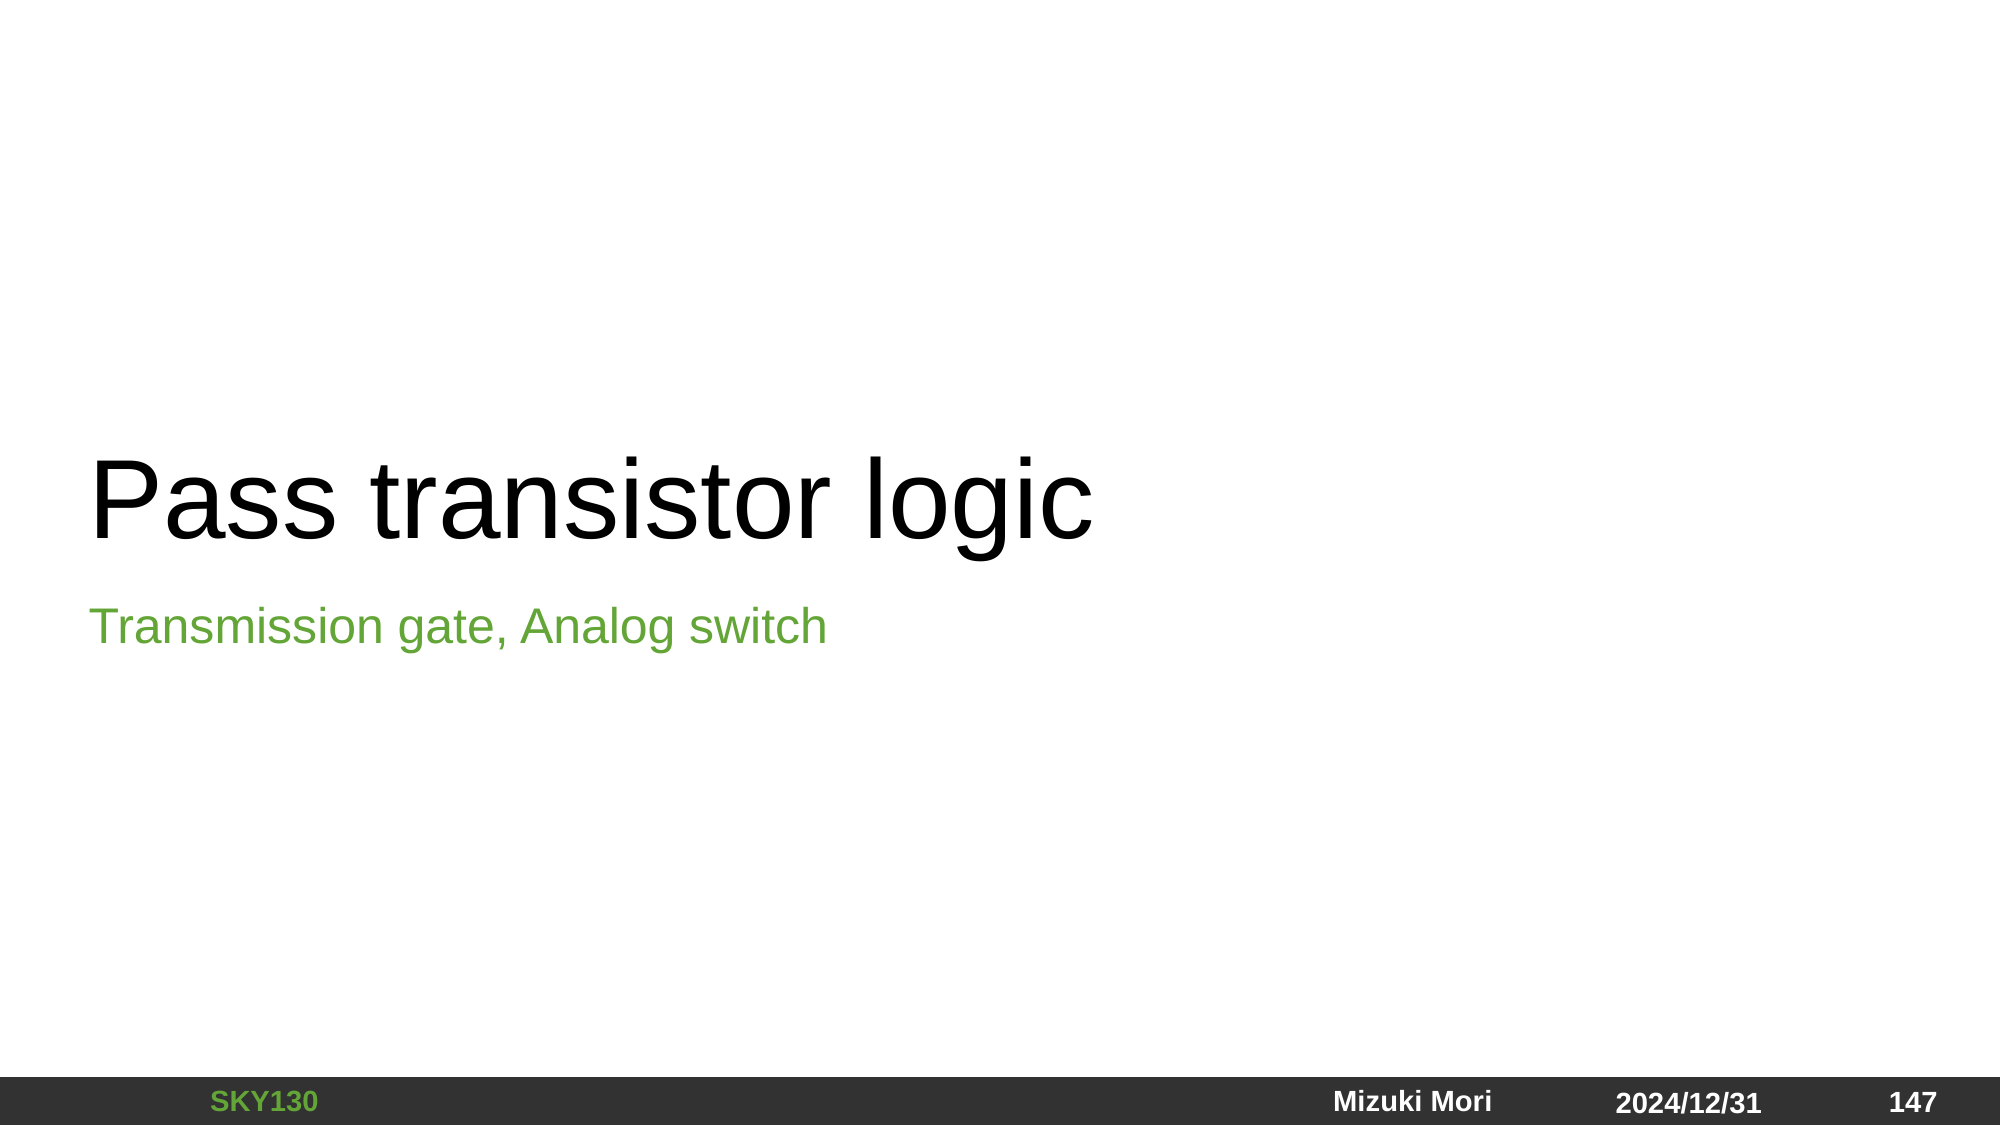

# Pass transistor logic
Transmission gate, Analog switch
147
2024/12/31